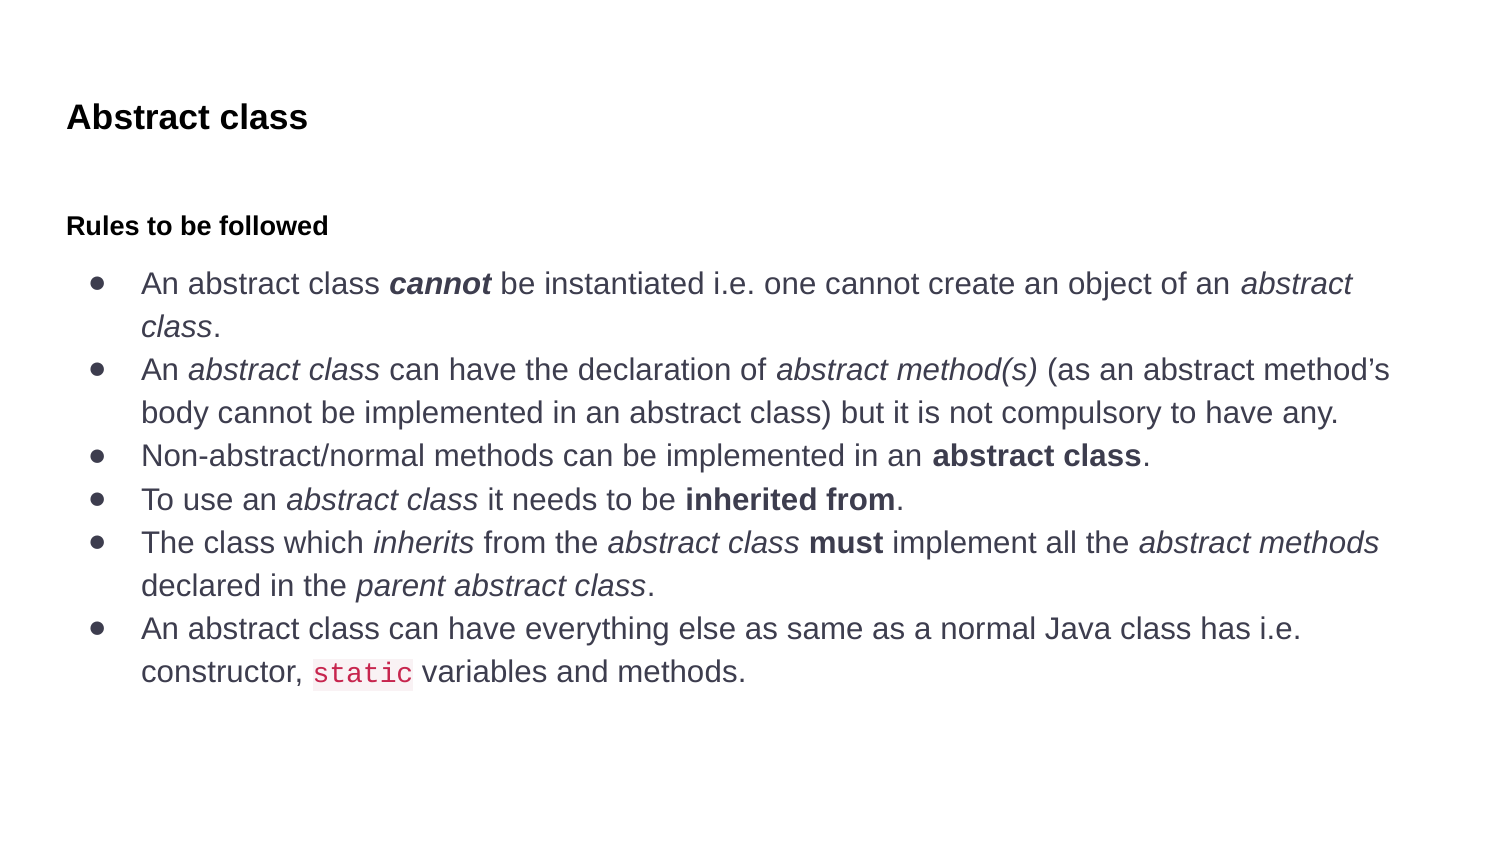

# Abstract class

Rules to be followed
An abstract class cannot be instantiated i.e. one cannot create an object of an abstract class.
An abstract class can have the declaration of abstract method(s) (as an abstract method’s body cannot be implemented in an abstract class) but it is not compulsory to have any.
Non-abstract/normal methods can be implemented in an abstract class.
To use an abstract class it needs to be inherited from.
The class which inherits from the abstract class must implement all the abstract methods declared in the parent abstract class.
An abstract class can have everything else as same as a normal Java class has i.e. constructor, static variables and methods.